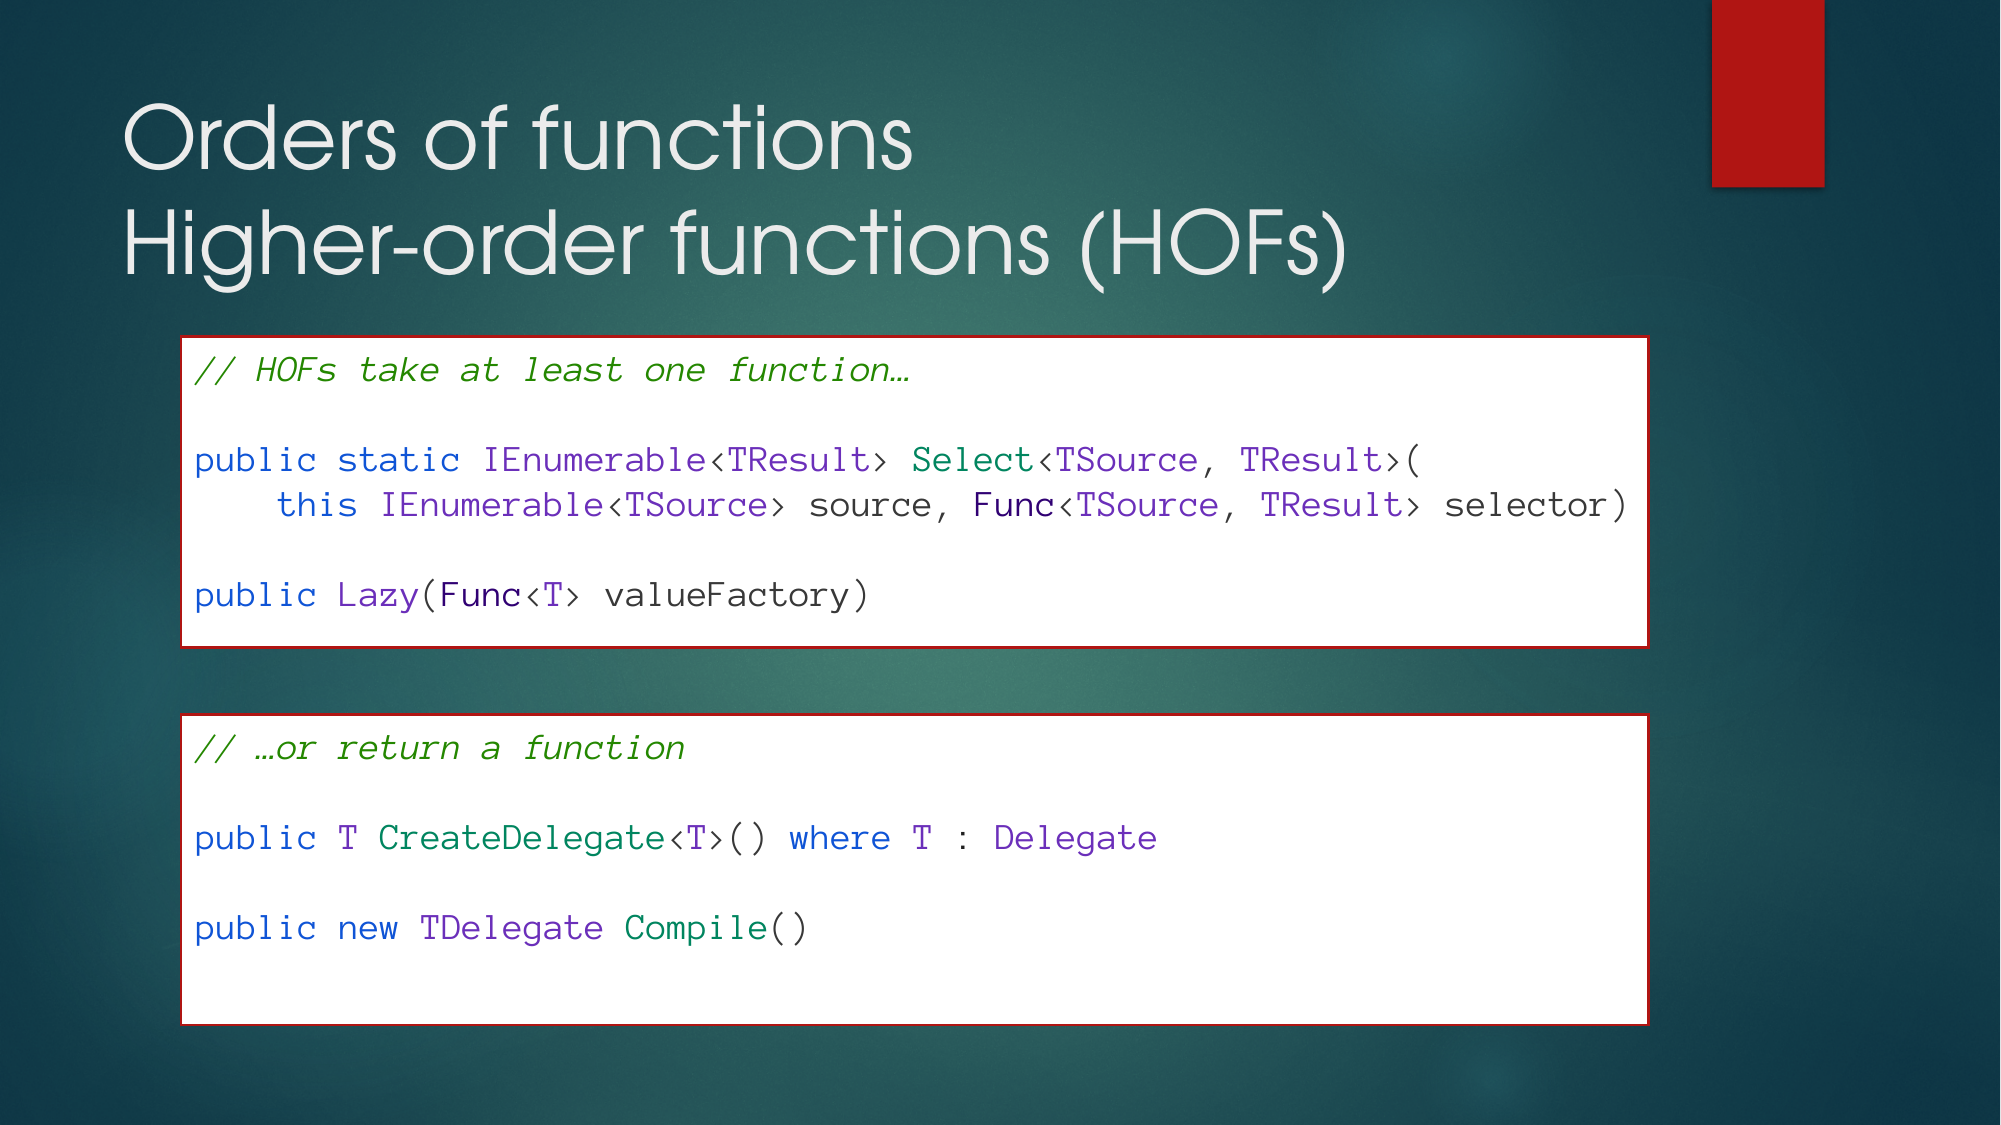

# Orders of functions Higher-order functions (HOFs)
// HOFs take at least one function…
public static IEnumerable<TResult> Select<TSource, TResult>(
    this IEnumerable<TSource> source, Func<TSource, TResult> selector)
public Lazy(Func<T> valueFactory)
// …or return a function
public T CreateDelegate<T>() where T : Delegate
public new TDelegate Compile()